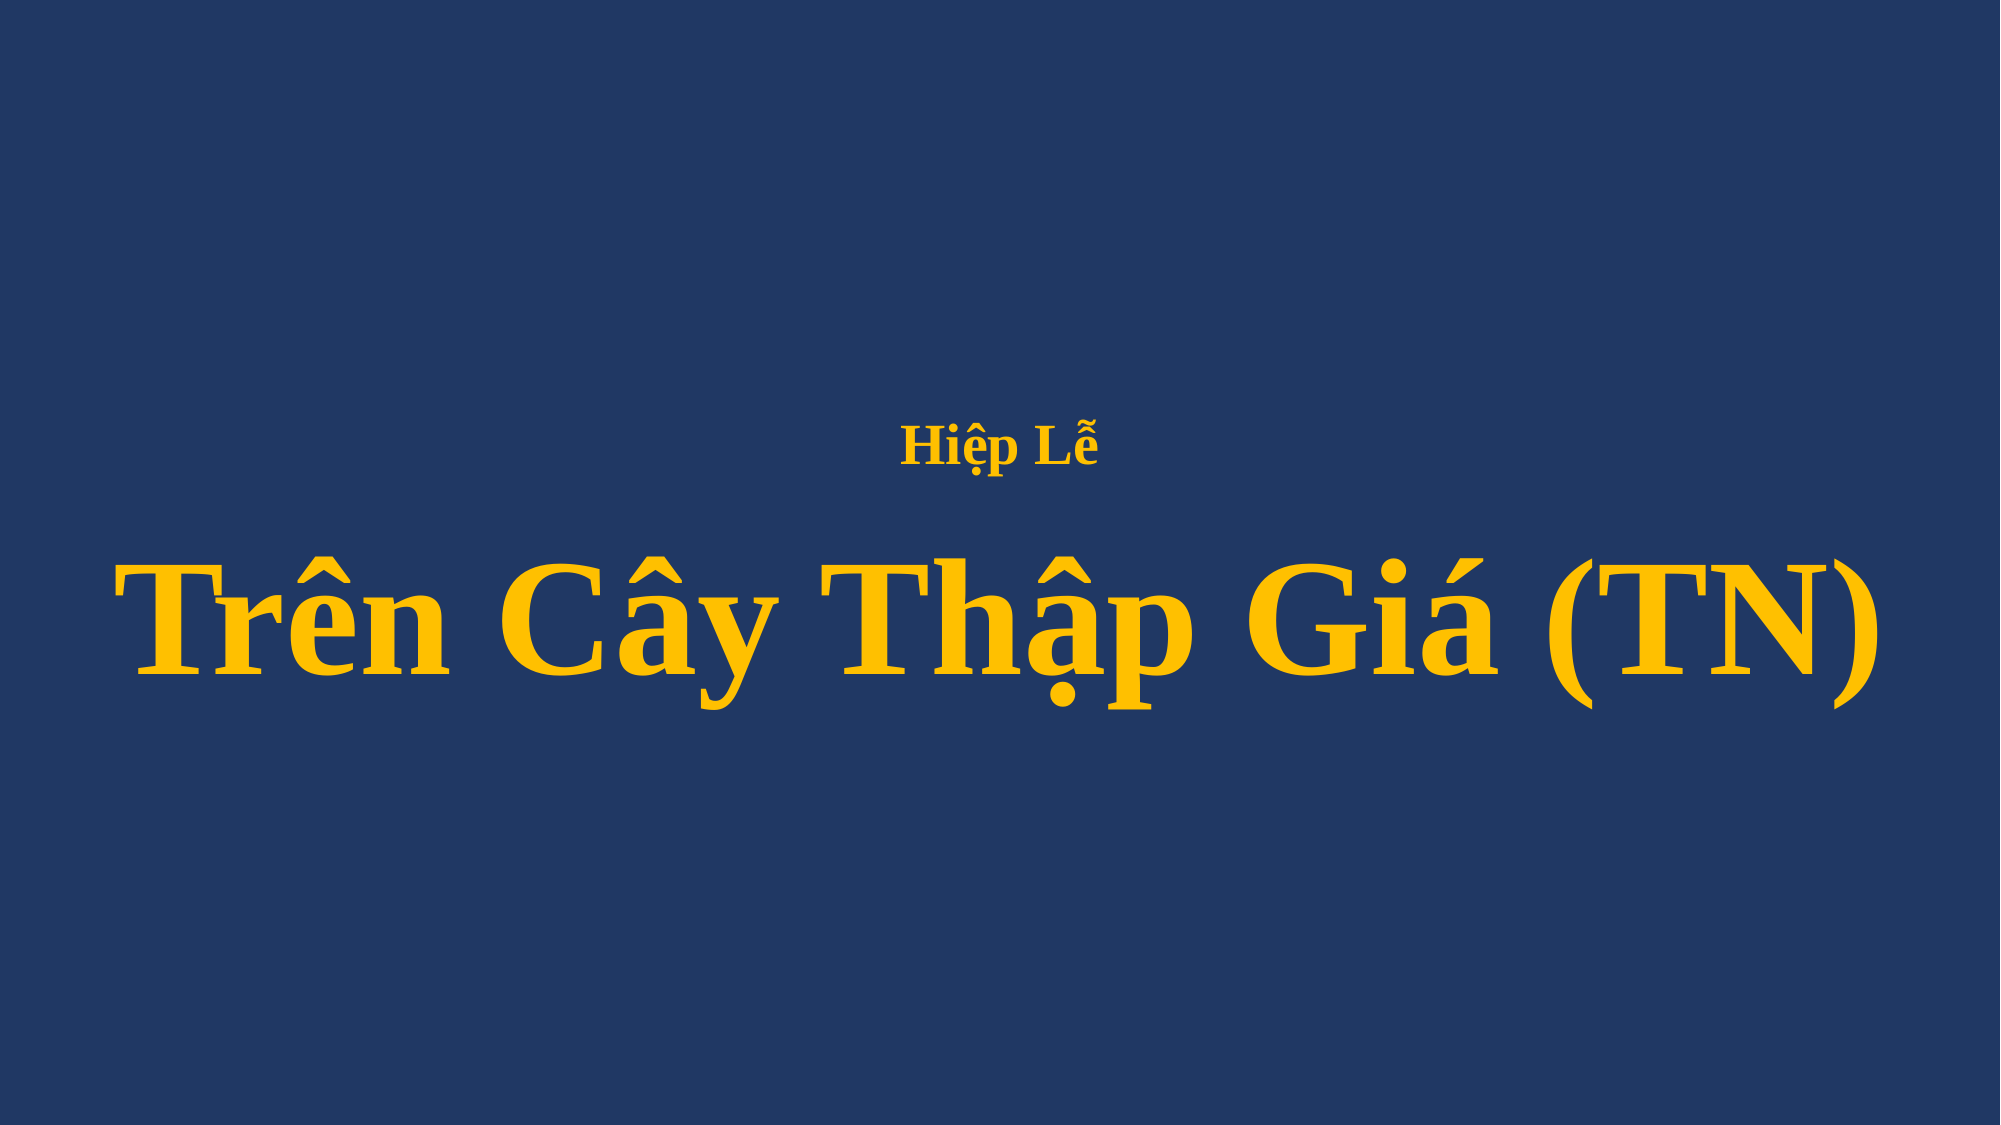

# Hiệp Lễ Trên Cây Thập Giá (TN)